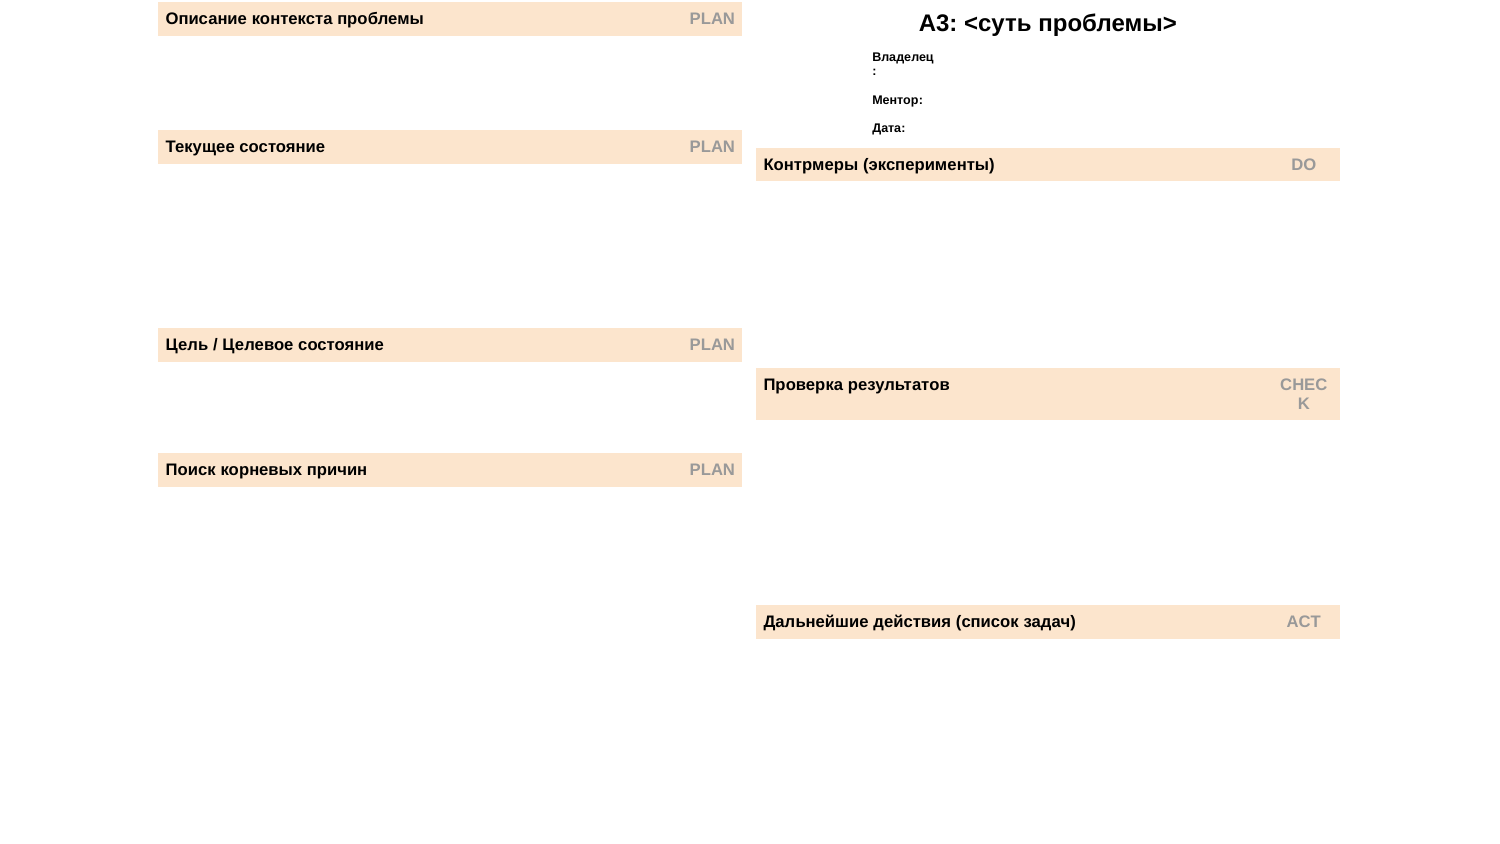

A3: <суть проблемы>
| Описание контекста проблемы | PLAN |
| --- | --- |
|  |  |
| Текущее состояние | PLAN |
|  |  |
| Цель / Целевое состояние | PLAN |
|  |  |
| Поиск корневых причин | PLAN |
|  |  |
| Владелец: |  |
| --- | --- |
| Ментор: |  |
| Дата: |  |
| Контрмеры (эксперименты) | DO |
| --- | --- |
|  |  |
| Проверка результатов | CHECK |
|  |  |
| Дальнейшие действия (список задач) | ACT |
|  |  |